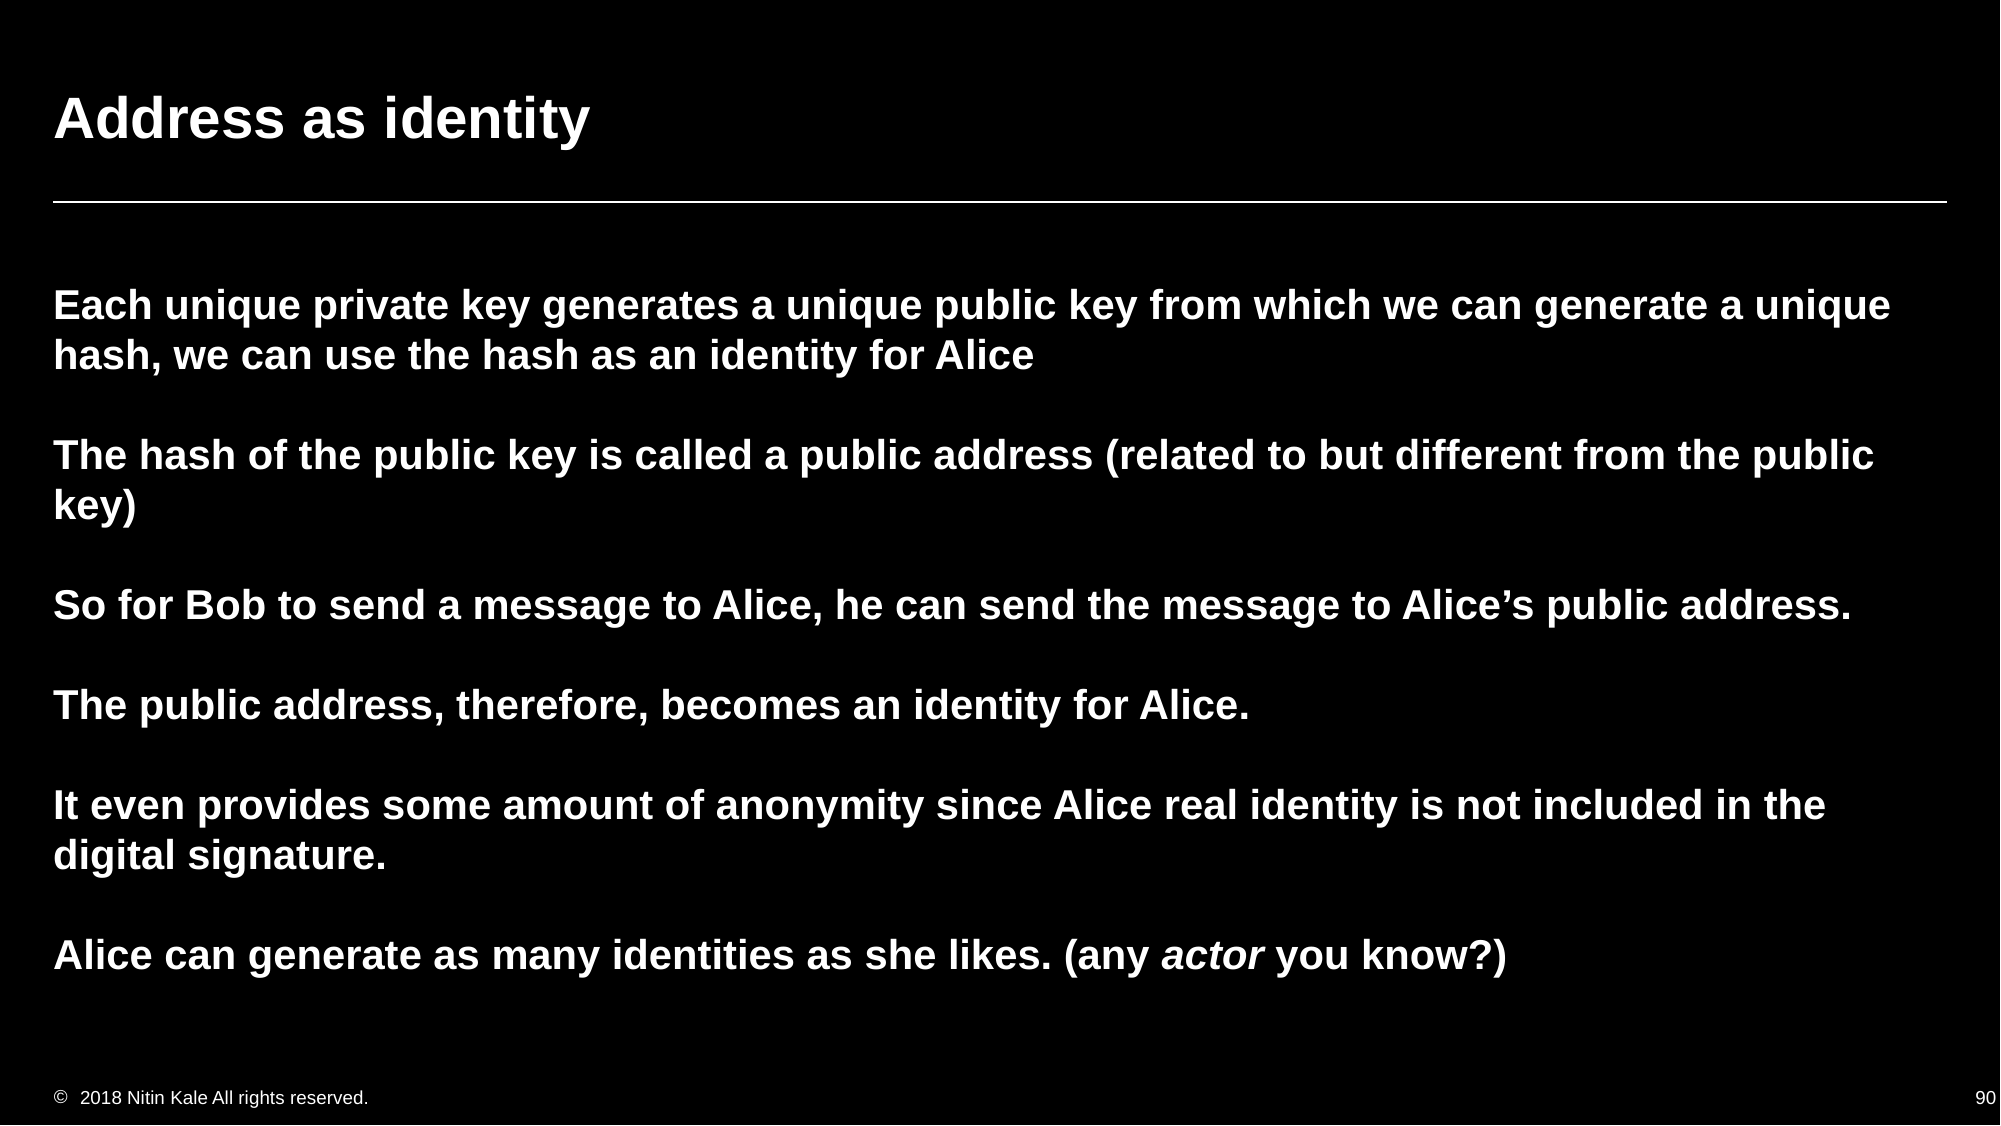

# Address as identity
Each unique private key generates a unique public key from which we can generate a unique hash, we can use the hash as an identity for Alice
The hash of the public key is called a public address (related to but different from the public key)
So for Bob to send a message to Alice, he can send the message to Alice’s public address.
The public address, therefore, becomes an identity for Alice.
It even provides some amount of anonymity since Alice real identity is not included in the digital signature.
Alice can generate as many identities as she likes. (any actor you know?)